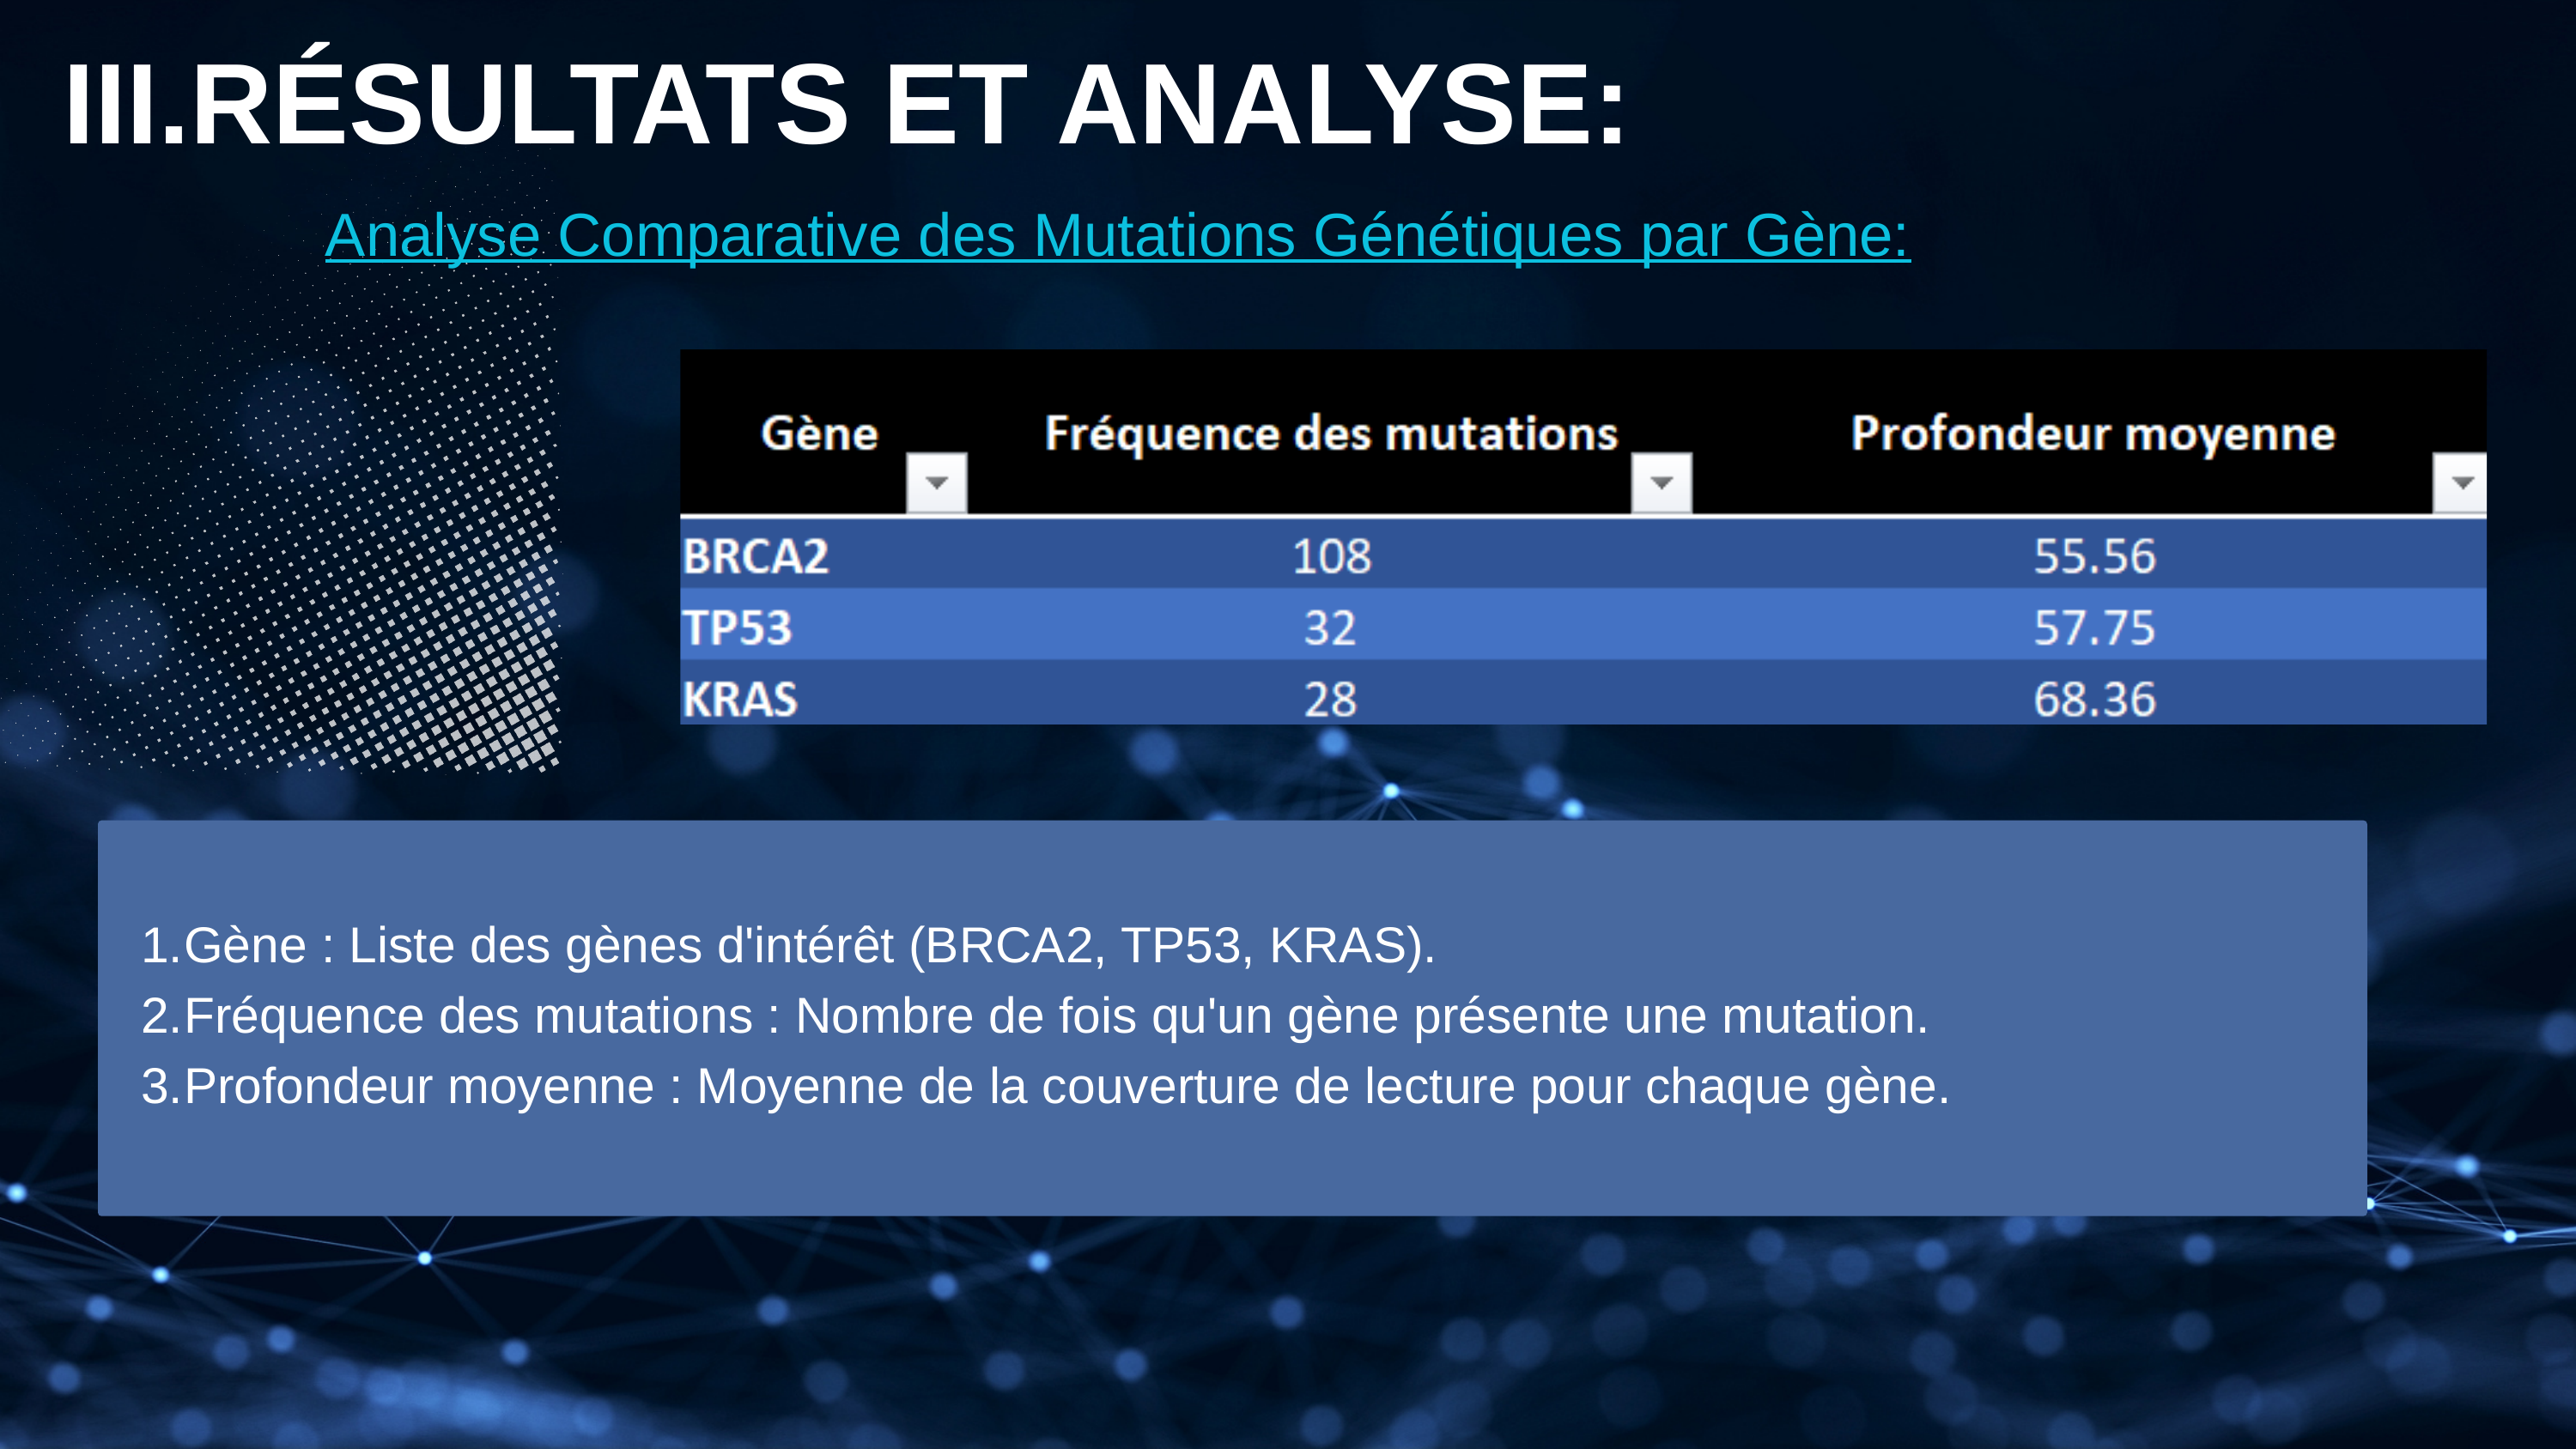

III.RÉSULTATS ET ANALYSE:

Analyse Comparative des Mutations Génétiques par Gène:

Gène : Liste des gènes d'intérêt (BRCA2, TP53, KRAS).
Fréquence des mutations : Nombre de fois qu'un gène présente une mutation.
Profondeur moyenne : Moyenne de la couverture de lecture pour chaque gène.

Explore new technologies, market trends, or disruptive forces that could shape the future competitive landscape. Understanding these trends helps you anticipate potential threats and opportunities.